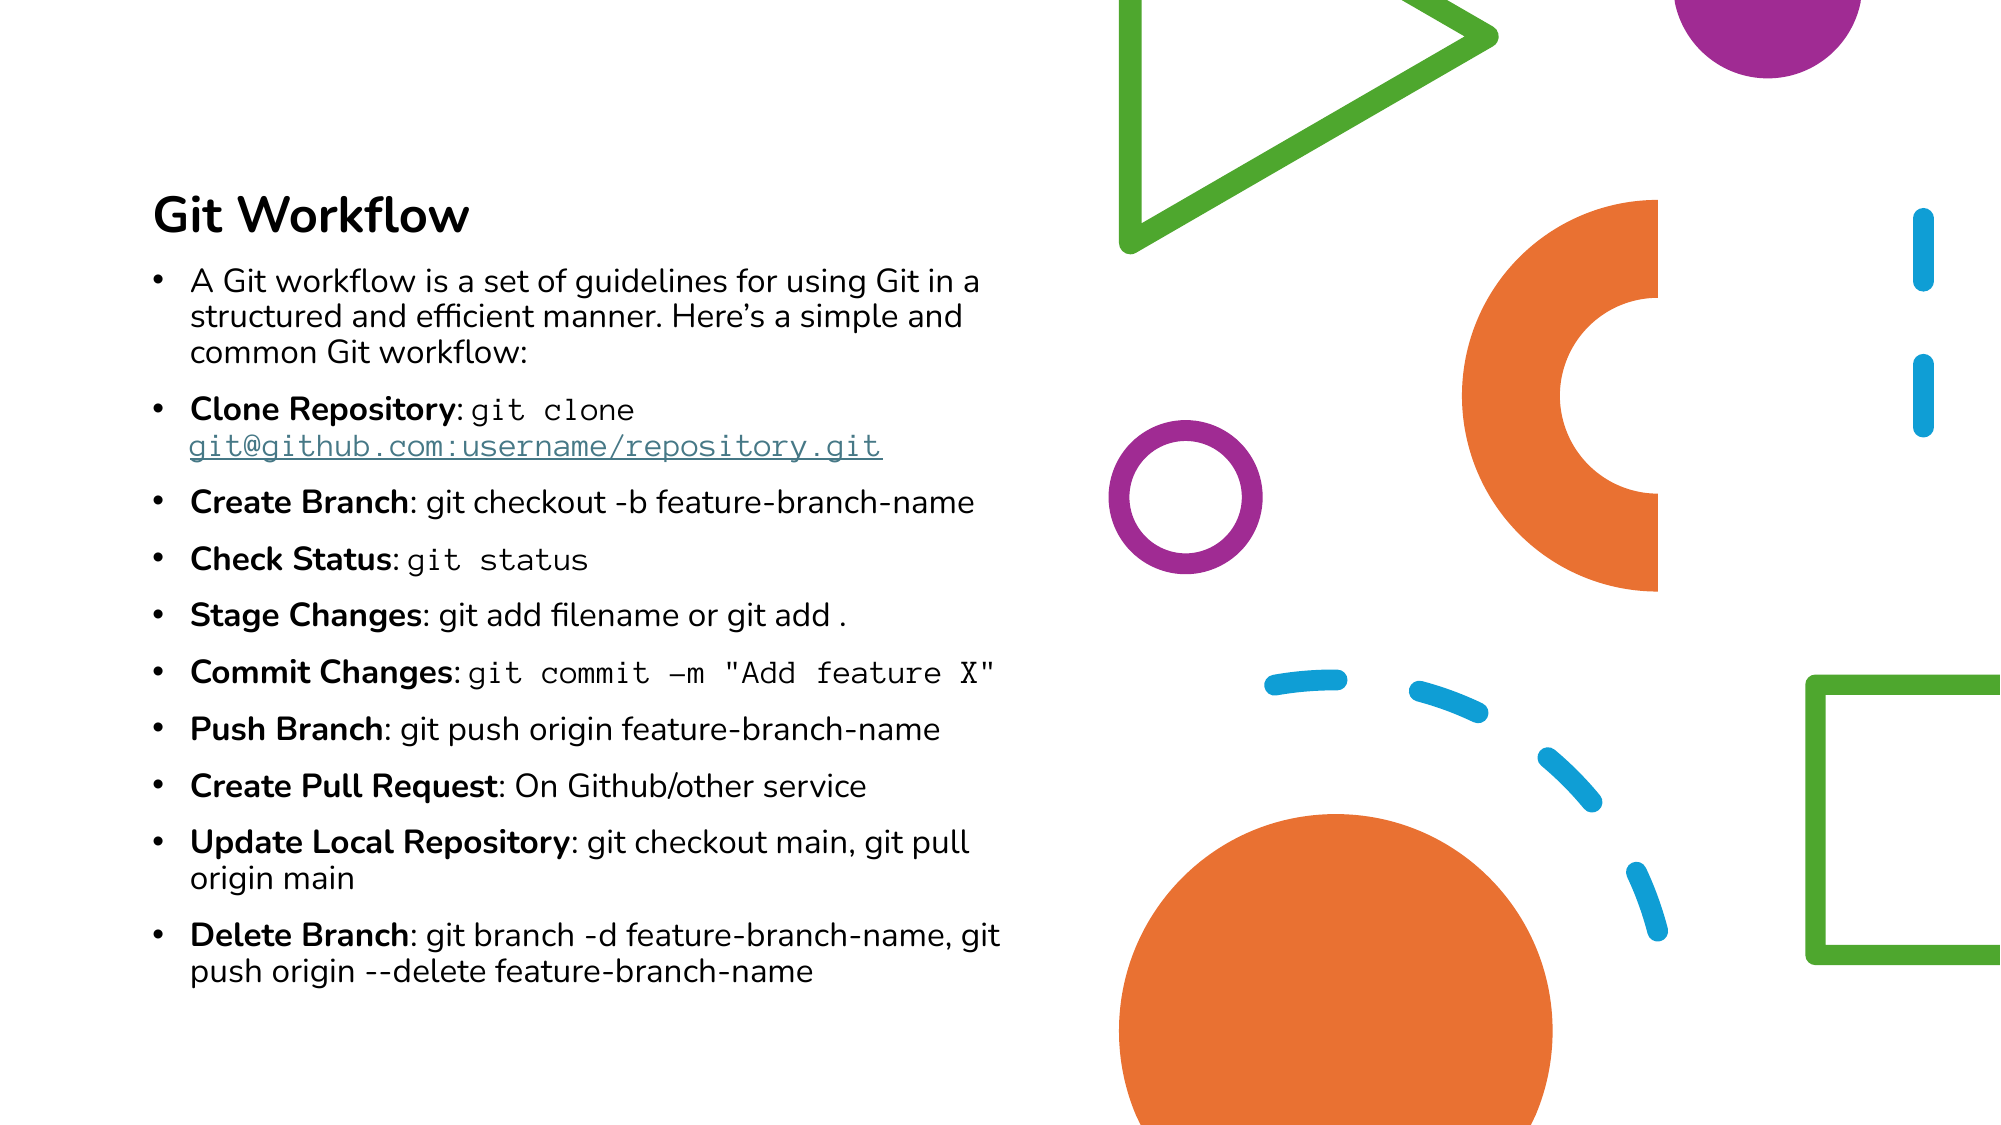

# Git Workflow

A Git workflow is a set of guidelines for using Git in a structured and efficient manner. Here’s a simple and common Git workflow:
Clone Repository: git clone git@github.com:username/repository.git
Create Branch: git checkout -b feature-branch-name
Check Status: git status
Stage Changes: git add filename or git add .
Commit Changes: git commit -m "Add feature X"
Push Branch: git push origin feature-branch-name
Create Pull Request: On Github/other service
Update Local Repository: git checkout main, git pull origin main
Delete Branch: git branch -d feature-branch-name, git push origin --delete feature-branch-name